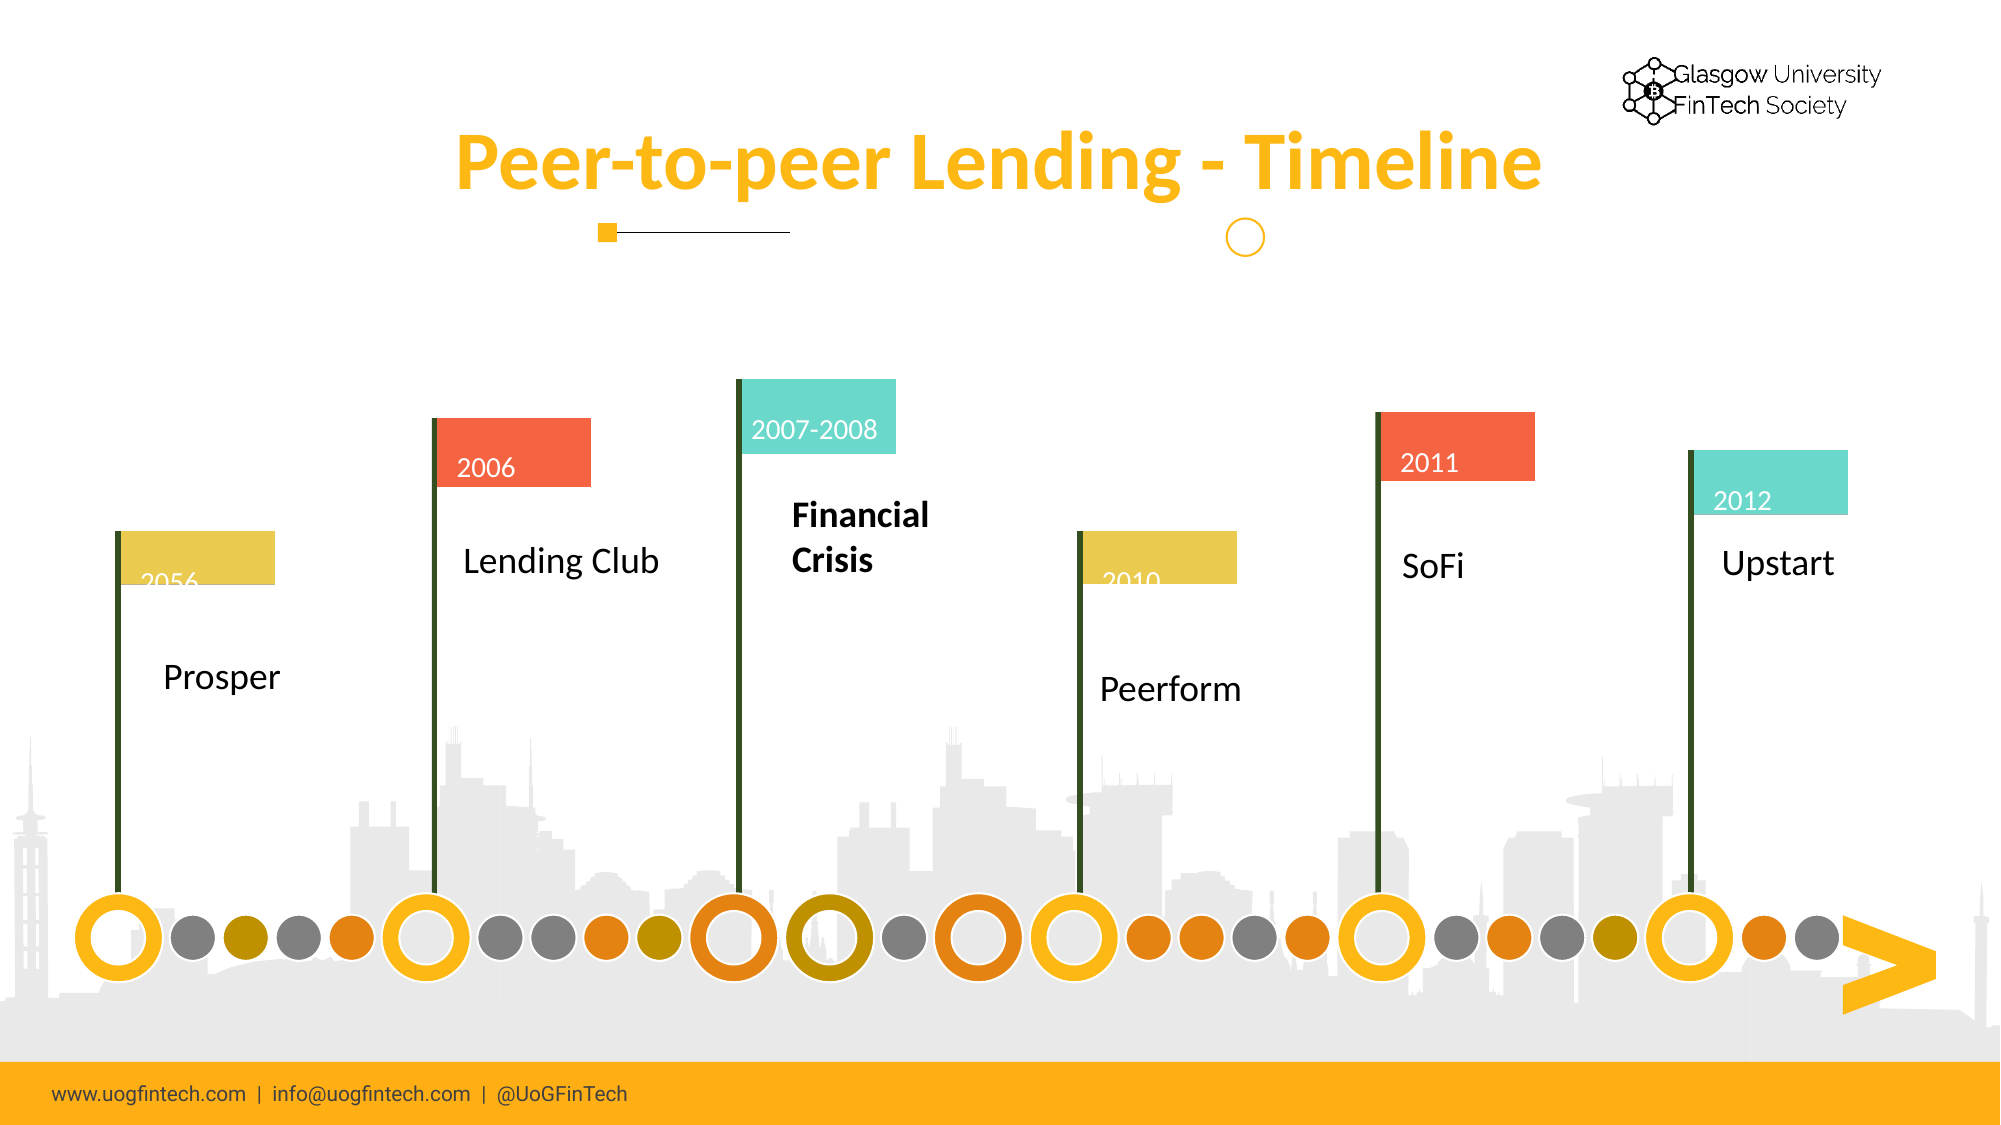

Peer-to-peer Lending - Timeline

2007-2008
2011
2006
2012
Financial Crisis
Lending Club
2010
2056
Upstart
SoFi
Prosper
Peerform

>